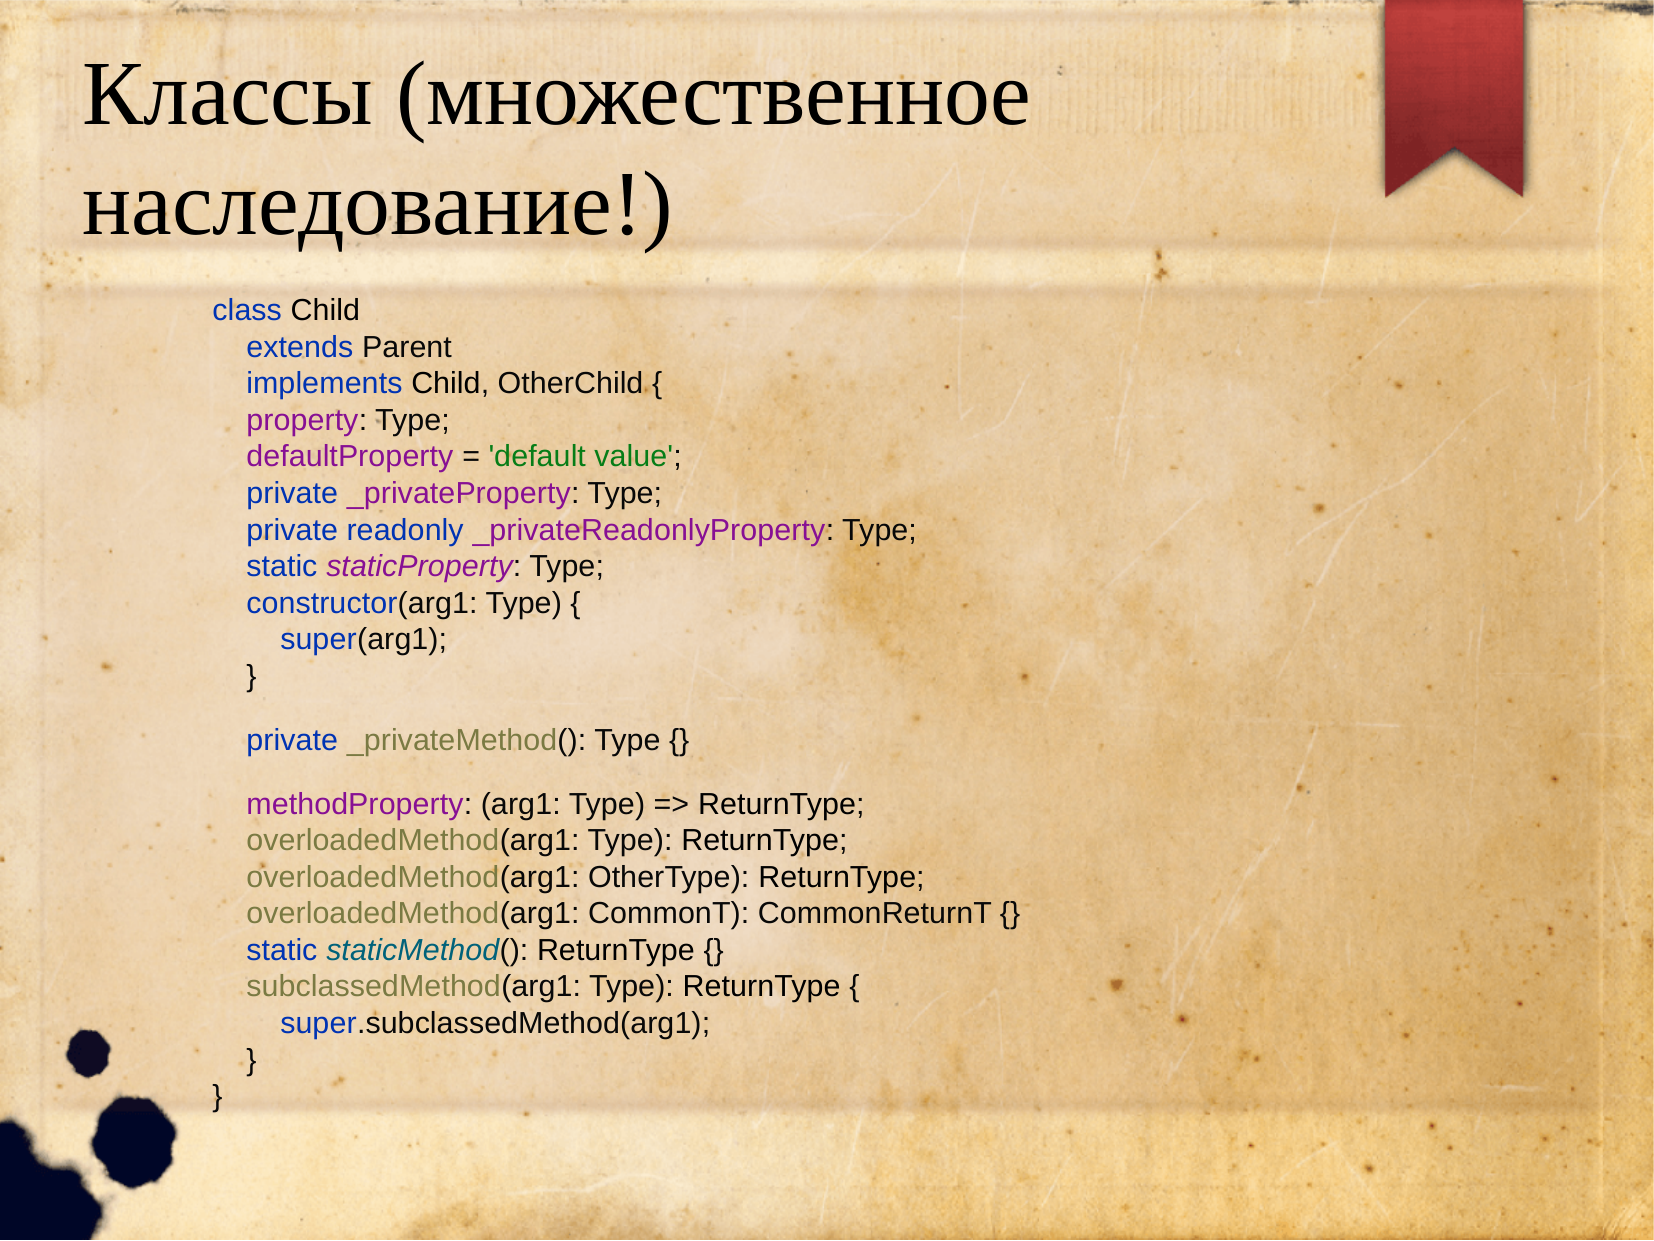

Классы (множественное наследование!)
class Child
    extends Parent
    implements Child, OtherChild {
    property: Type;
    defaultProperty = 'default value';
    private _privateProperty: Type;
    private readonly _privateReadonlyProperty: Type;
    static staticProperty: Type;
    constructor(arg1: Type) {
        super(arg1);
    }
    private _privateMethod(): Type {}
    methodProperty: (arg1: Type) => ReturnType;
    overloadedMethod(arg1: Type): ReturnType;
    overloadedMethod(arg1: OtherType): ReturnType;
    overloadedMethod(arg1: CommonT): CommonReturnT {}
    static staticMethod(): ReturnType {}
    subclassedMethod(arg1: Type): ReturnType {
        super.subclassedMethod(arg1);
    }
}